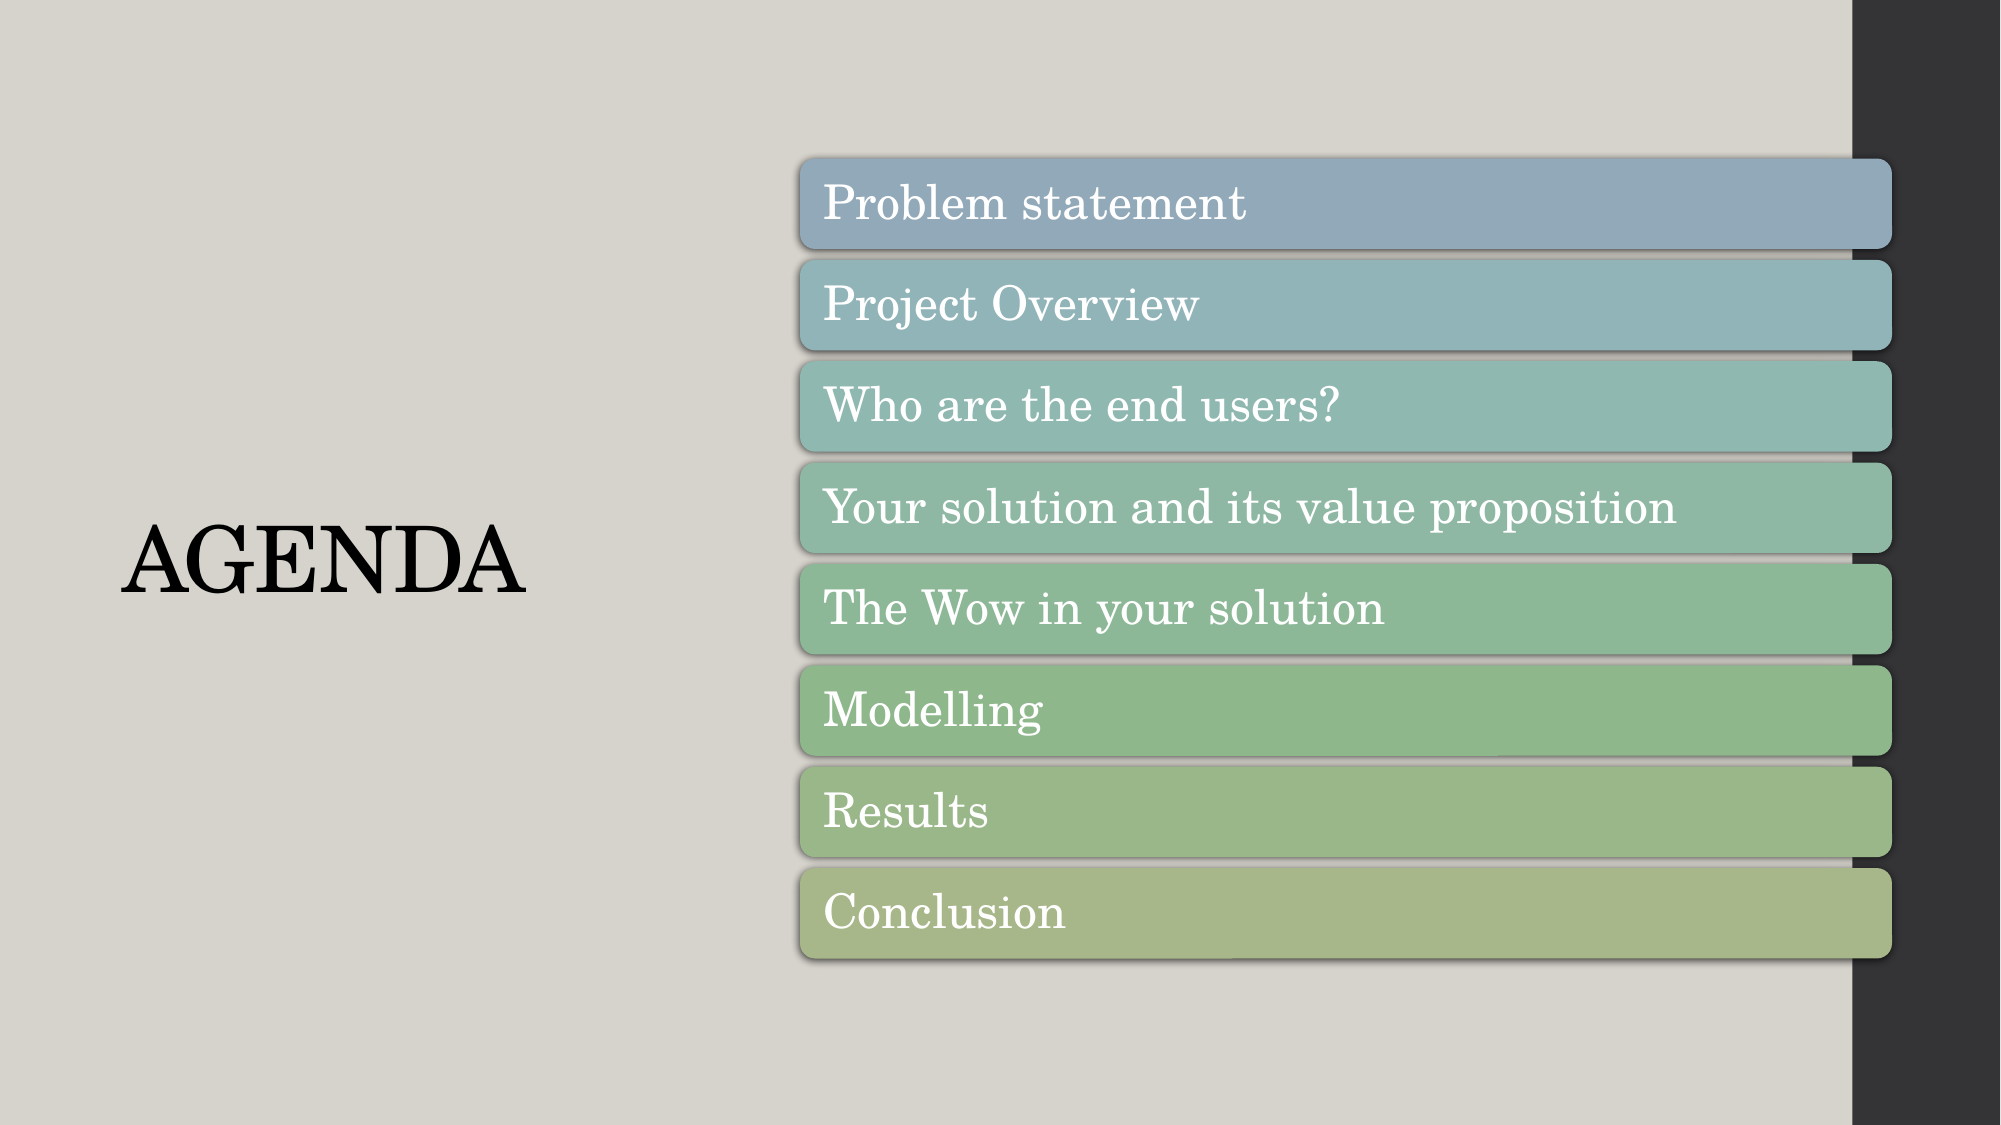

Problem statement
Project Overview
Who are the end users?
Your solution and its value proposition
The Wow in your solution
Modelling
Results
Conclusion
# AGENDA